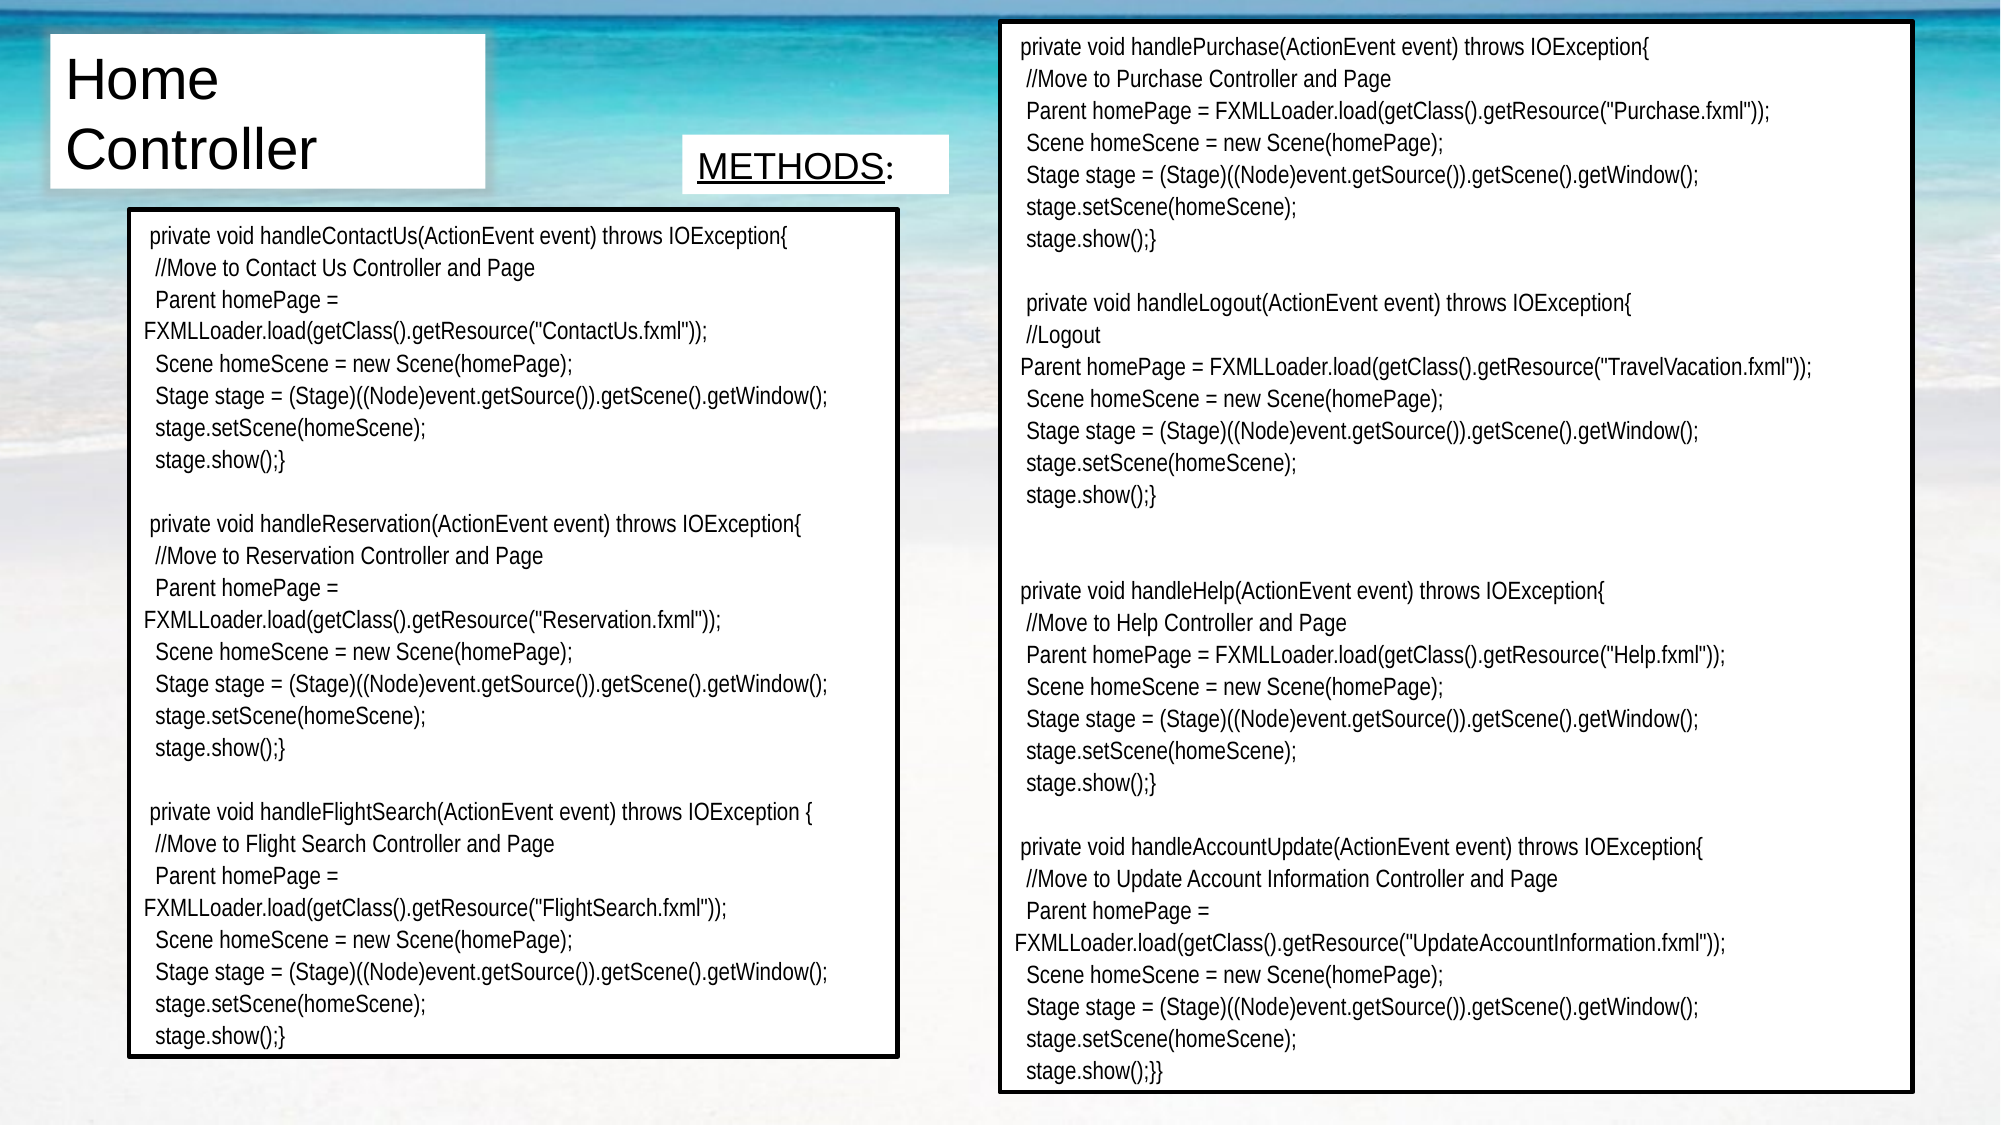

private void handlePurchase(ActionEvent event) throws IOException{
  //Move to Purchase Controller and Page
  Parent homePage = FXMLLoader.load(getClass().getResource("Purchase.fxml"));
  Scene homeScene = new Scene(homePage);
  Stage stage = (Stage)((Node)event.getSource()).getScene().getWindow();
  stage.setScene(homeScene);
  stage.show();}

  private void handleLogout(ActionEvent event) throws IOException{
  //Logout
 Parent homePage = FXMLLoader.load(getClass().getResource("TravelVacation.fxml"));
  Scene homeScene = new Scene(homePage);
  Stage stage = (Stage)((Node)event.getSource()).getScene().getWindow();
  stage.setScene(homeScene);
  stage.show();}

 private void handleHelp(ActionEvent event) throws IOException{
  //Move to Help Controller and Page
  Parent homePage = FXMLLoader.load(getClass().getResource("Help.fxml"));
  Scene homeScene = new Scene(homePage);
  Stage stage = (Stage)((Node)event.getSource()).getScene().getWindow();
  stage.setScene(homeScene);
  stage.show();}

 private void handleAccountUpdate(ActionEvent event) throws IOException{
  //Move to Update Account Information Controller and Page
  Parent homePage = FXMLLoader.load(getClass().getResource("UpdateAccountInformation.fxml"));
  Scene homeScene = new Scene(homePage);
  Stage stage = (Stage)((Node)event.getSource()).getScene().getWindow();
  stage.setScene(homeScene);
  stage.show();}}
Home Controller
METHODS:
 private void handleContactUs(ActionEvent event) throws IOException{
  //Move to Contact Us Controller and Page
  Parent homePage = FXMLLoader.load(getClass().getResource("ContactUs.fxml"));
  Scene homeScene = new Scene(homePage);
  Stage stage = (Stage)((Node)event.getSource()).getScene().getWindow();
  stage.setScene(homeScene);
  stage.show();}

 private void handleReservation(ActionEvent event) throws IOException{
  //Move to Reservation Controller and Page
  Parent homePage = FXMLLoader.load(getClass().getResource("Reservation.fxml"));
  Scene homeScene = new Scene(homePage);
  Stage stage = (Stage)((Node)event.getSource()).getScene().getWindow();
  stage.setScene(homeScene);
  stage.show();}

 private void handleFlightSearch(ActionEvent event) throws IOException {
  //Move to Flight Search Controller and Page
  Parent homePage = FXMLLoader.load(getClass().getResource("FlightSearch.fxml"));
  Scene homeScene = new Scene(homePage);
  Stage stage = (Stage)((Node)event.getSource()).getScene().getWindow();
  stage.setScene(homeScene);
  stage.show();}